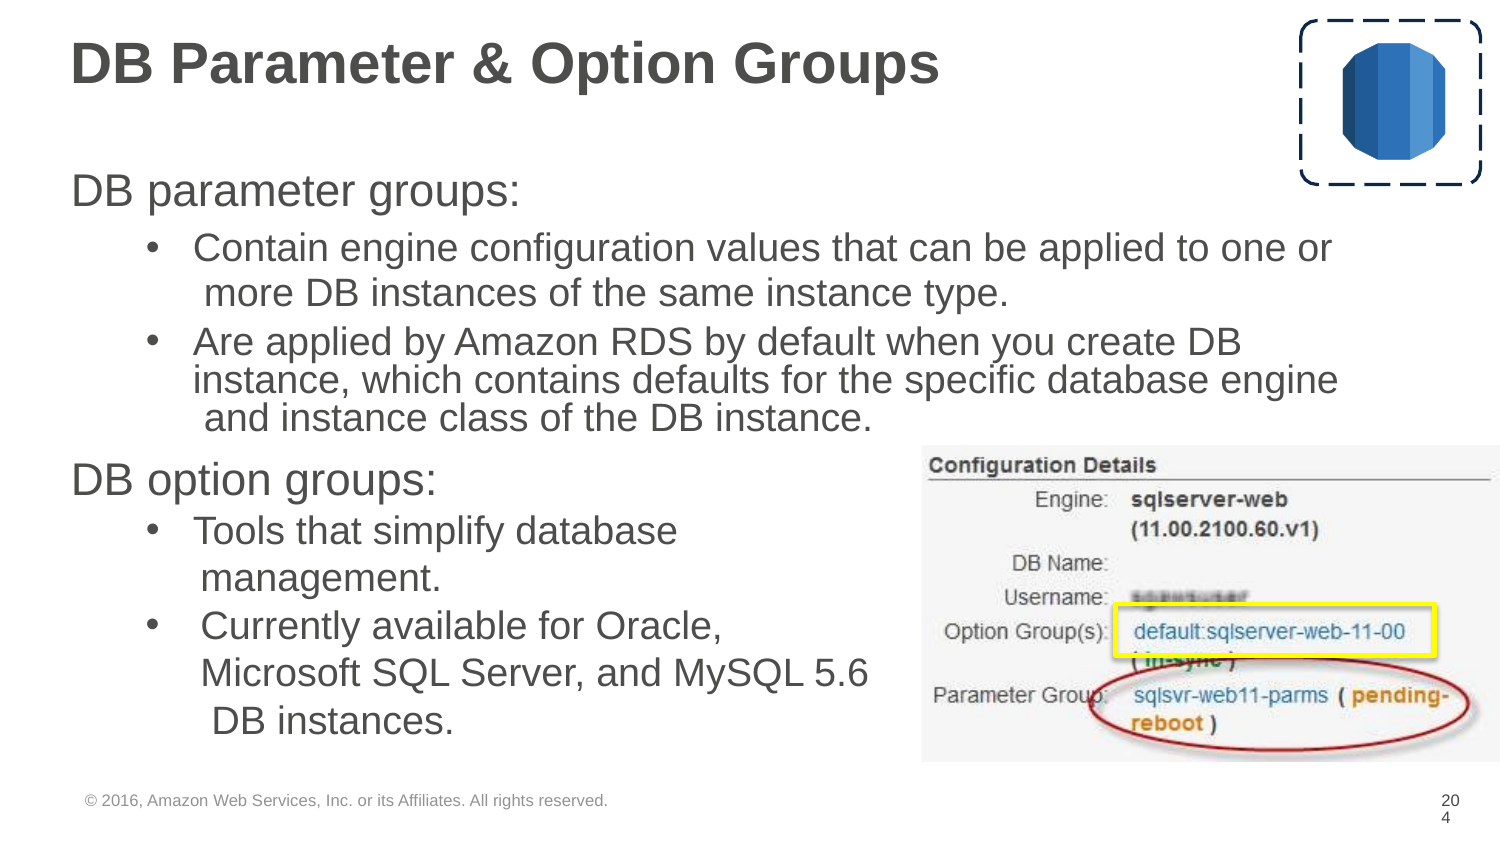

# DB Parameter & Option Groups
DB parameter groups:
Contain engine configuration values that can be applied to one or  more DB instances of the same instance type.
Are applied by Amazon RDS by default when you create DB  instance, which contains defaults for the specific database engine  and instance class of the DB instance.
DB option groups:
Tools that simplify database
management.
Currently available for Oracle,  Microsoft SQL Server, and MySQL 5.6  DB instances.

© 2016, Amazon Web Services, Inc. or its Affiliates. All rights reserved.
204